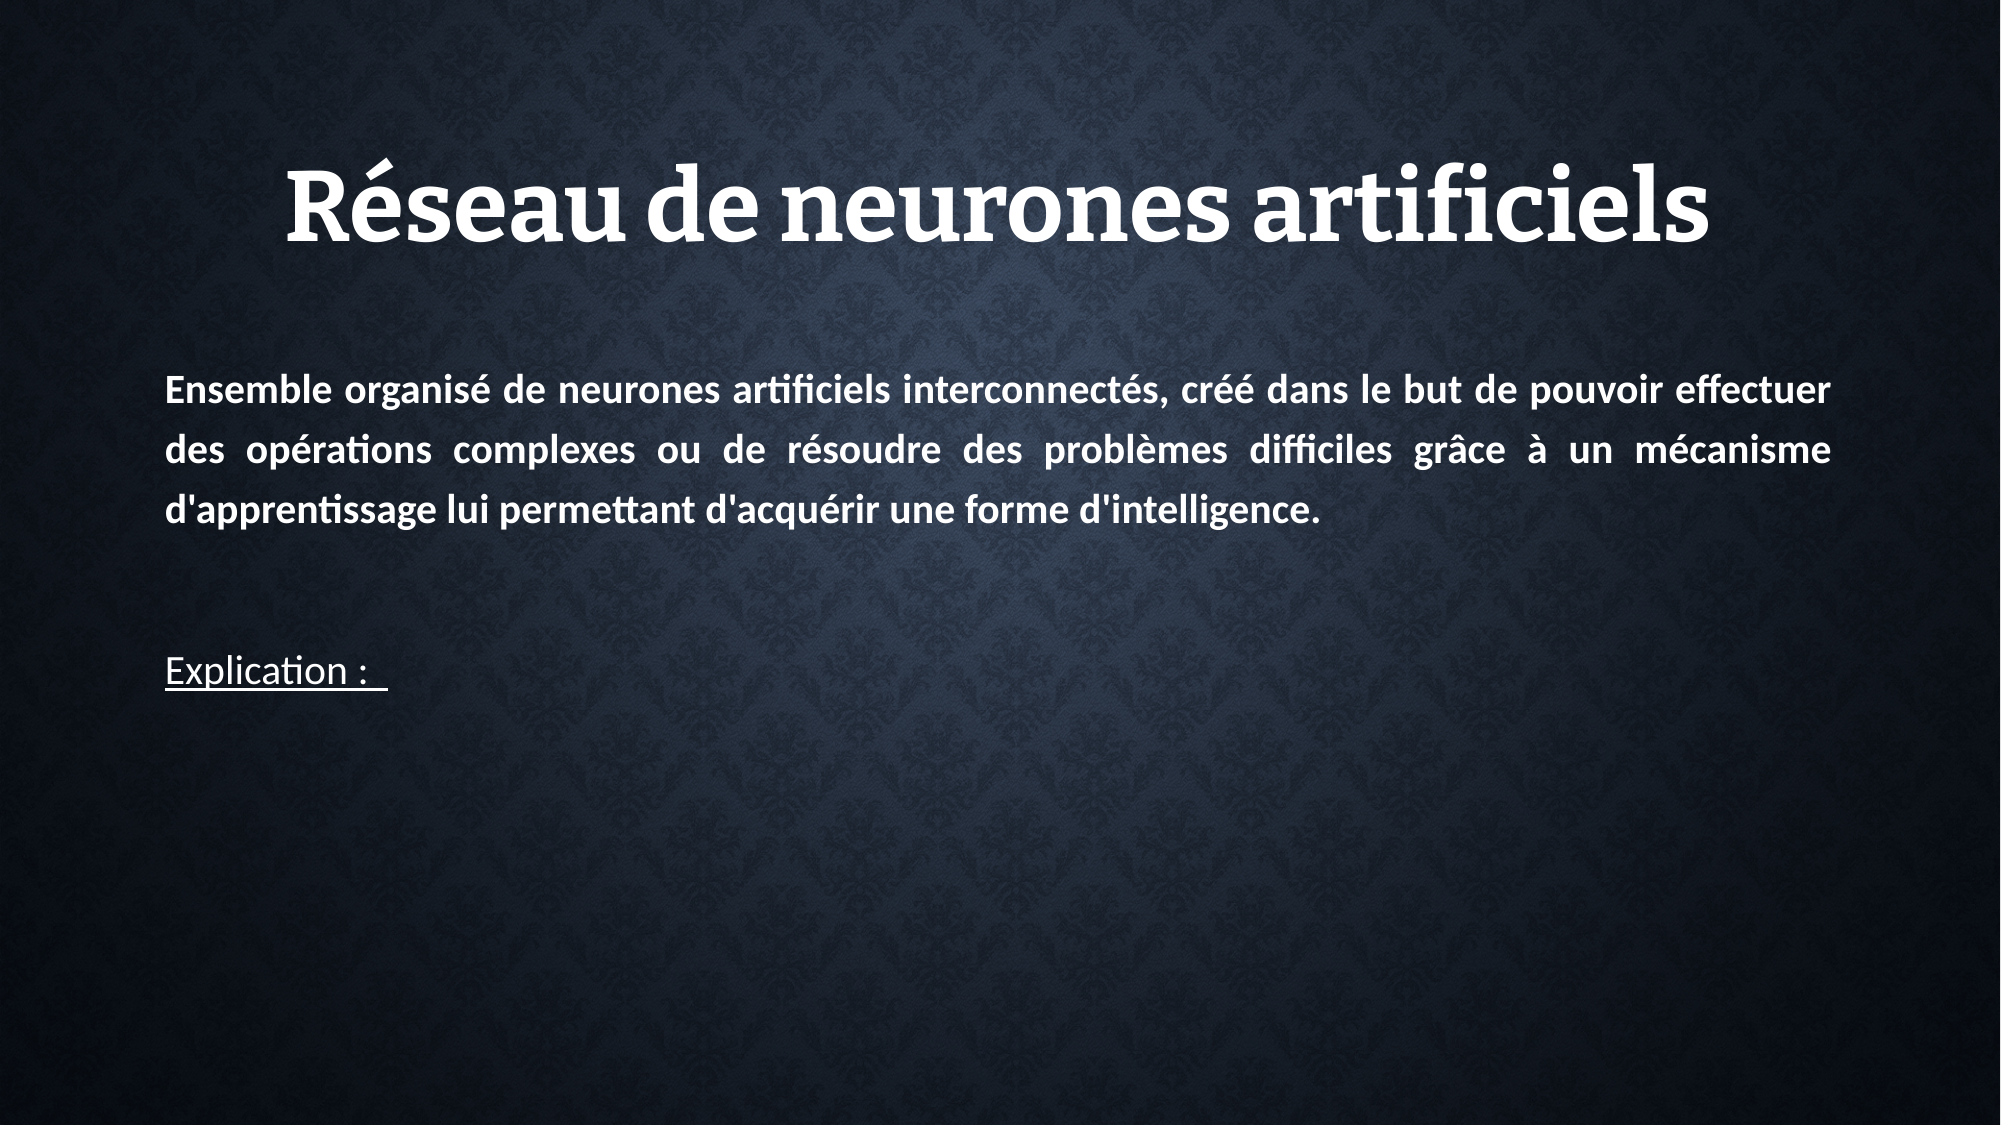

# Réseau de neurones artificiels
Ensemble organisé de neurones artificiels interconnectés, créé dans le but de pouvoir effectuer des opérations complexes ou de résoudre des problèmes difficiles grâce à un mécanisme d'apprentissage lui permettant d'acquérir une forme d'intelligence.

Explication :